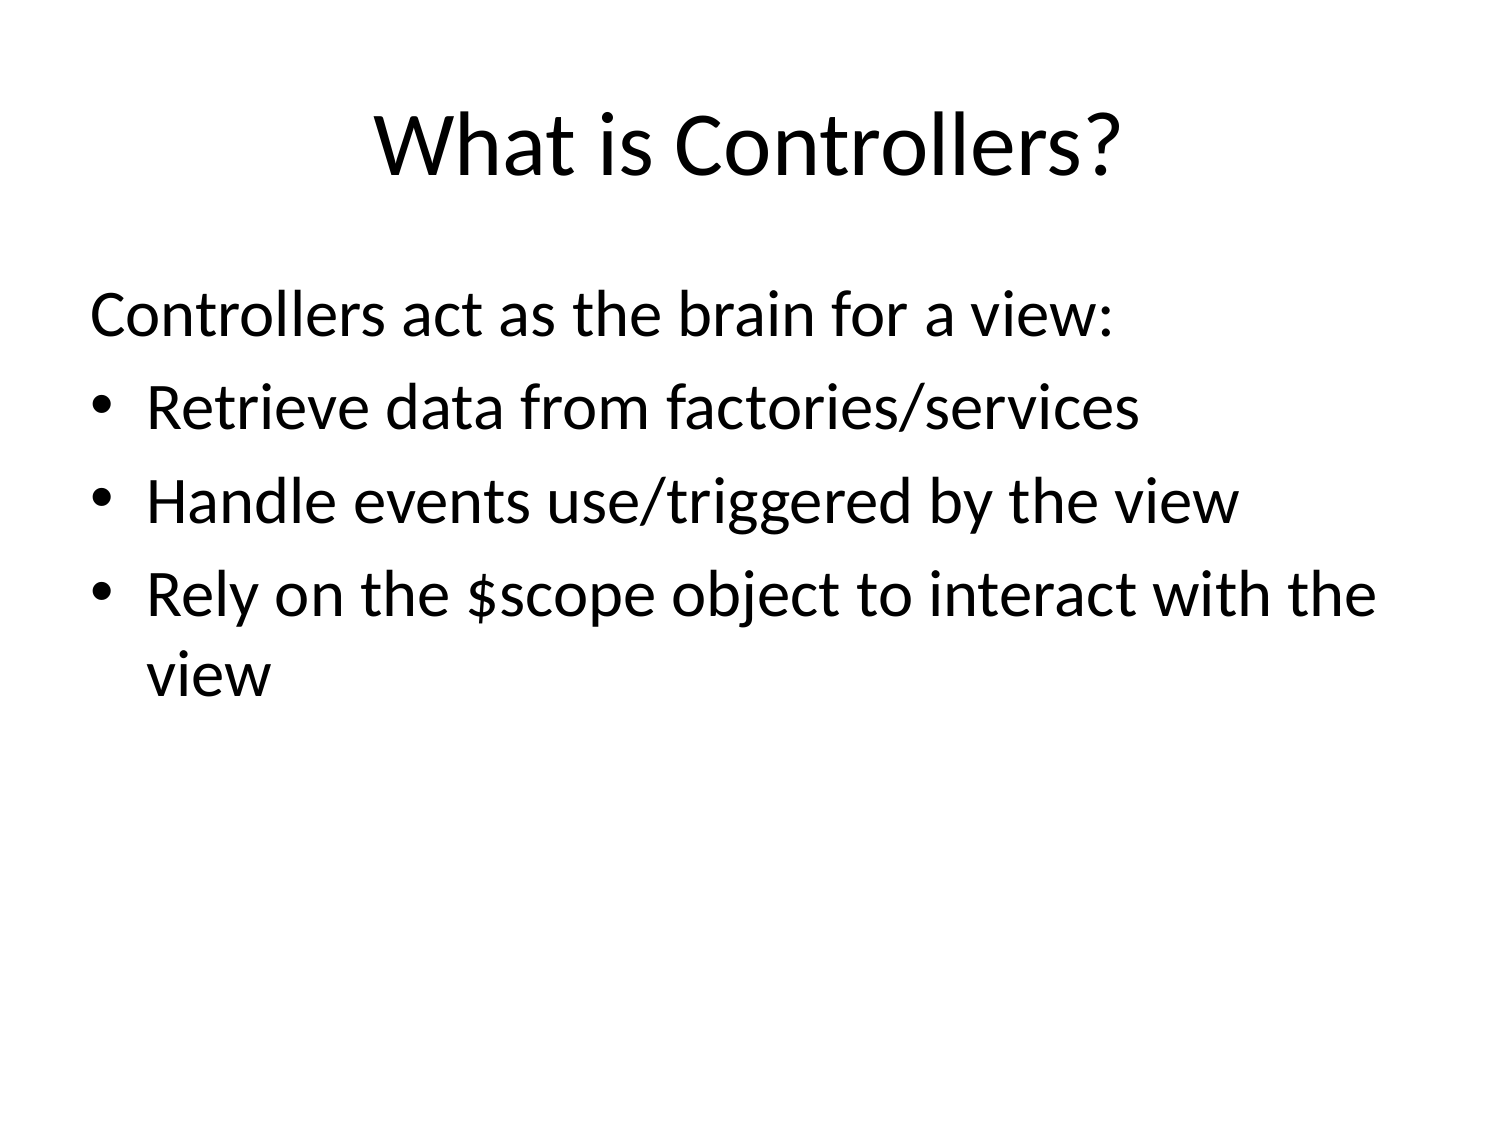

# What is Controllers?
Controllers act as the brain for a view:
Retrieve data from factories/services
Handle events use/triggered by the view
Rely on the $scope object to interact with the view